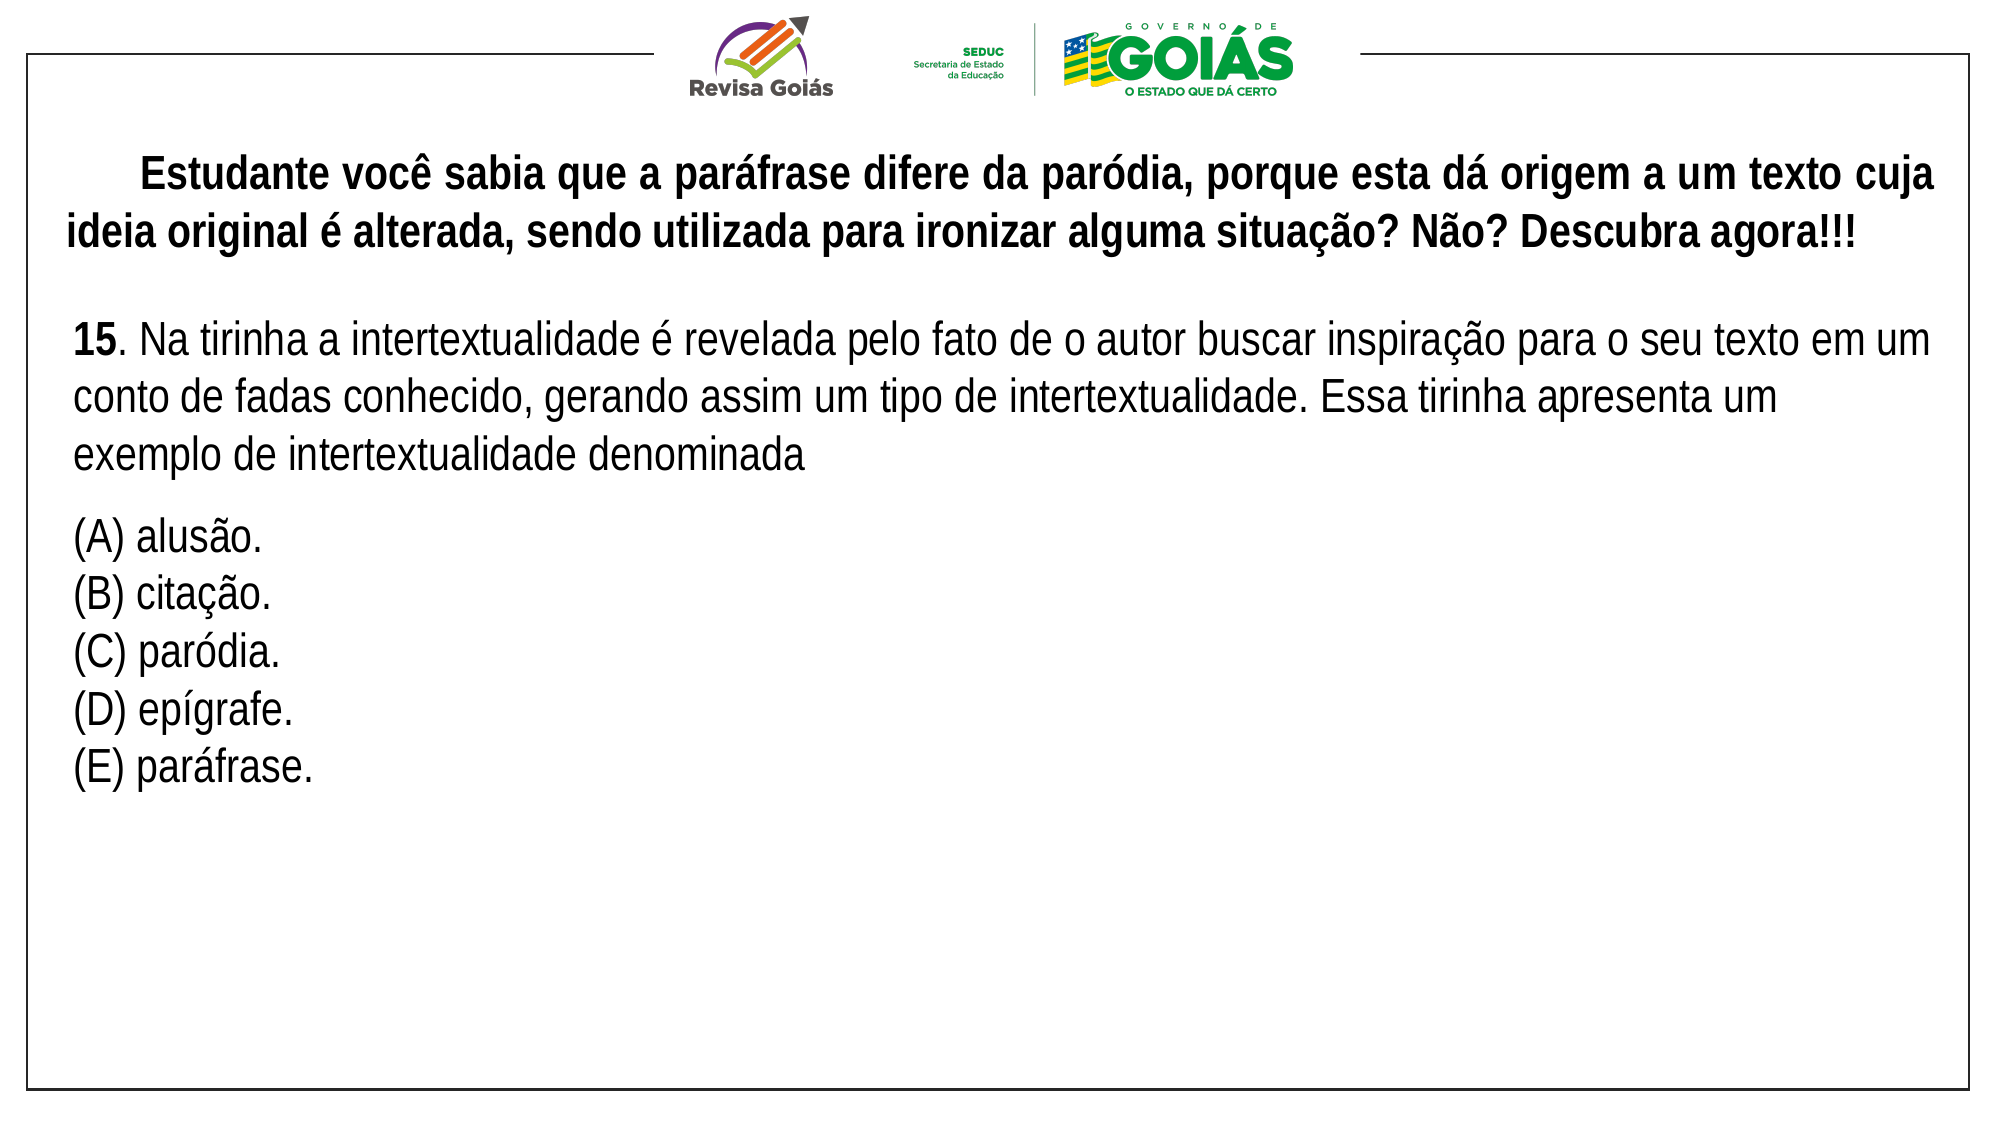

Estudante você sabia que a paráfrase difere da paródia, porque esta dá origem a um texto cuja ideia original é alterada, sendo utilizada para ironizar alguma situação? Não? Descubra agora!!!
15. Na tirinha a intertextualidade é revelada pelo fato de o autor buscar inspiração para o seu texto em um conto de fadas conhecido, gerando assim um tipo de intertextualidade. Essa tirinha apresenta um exemplo de intertextualidade denominada

(A) alusão.
(B) citação.
(C) paródia.
(D) epígrafe.
(E) paráfrase.